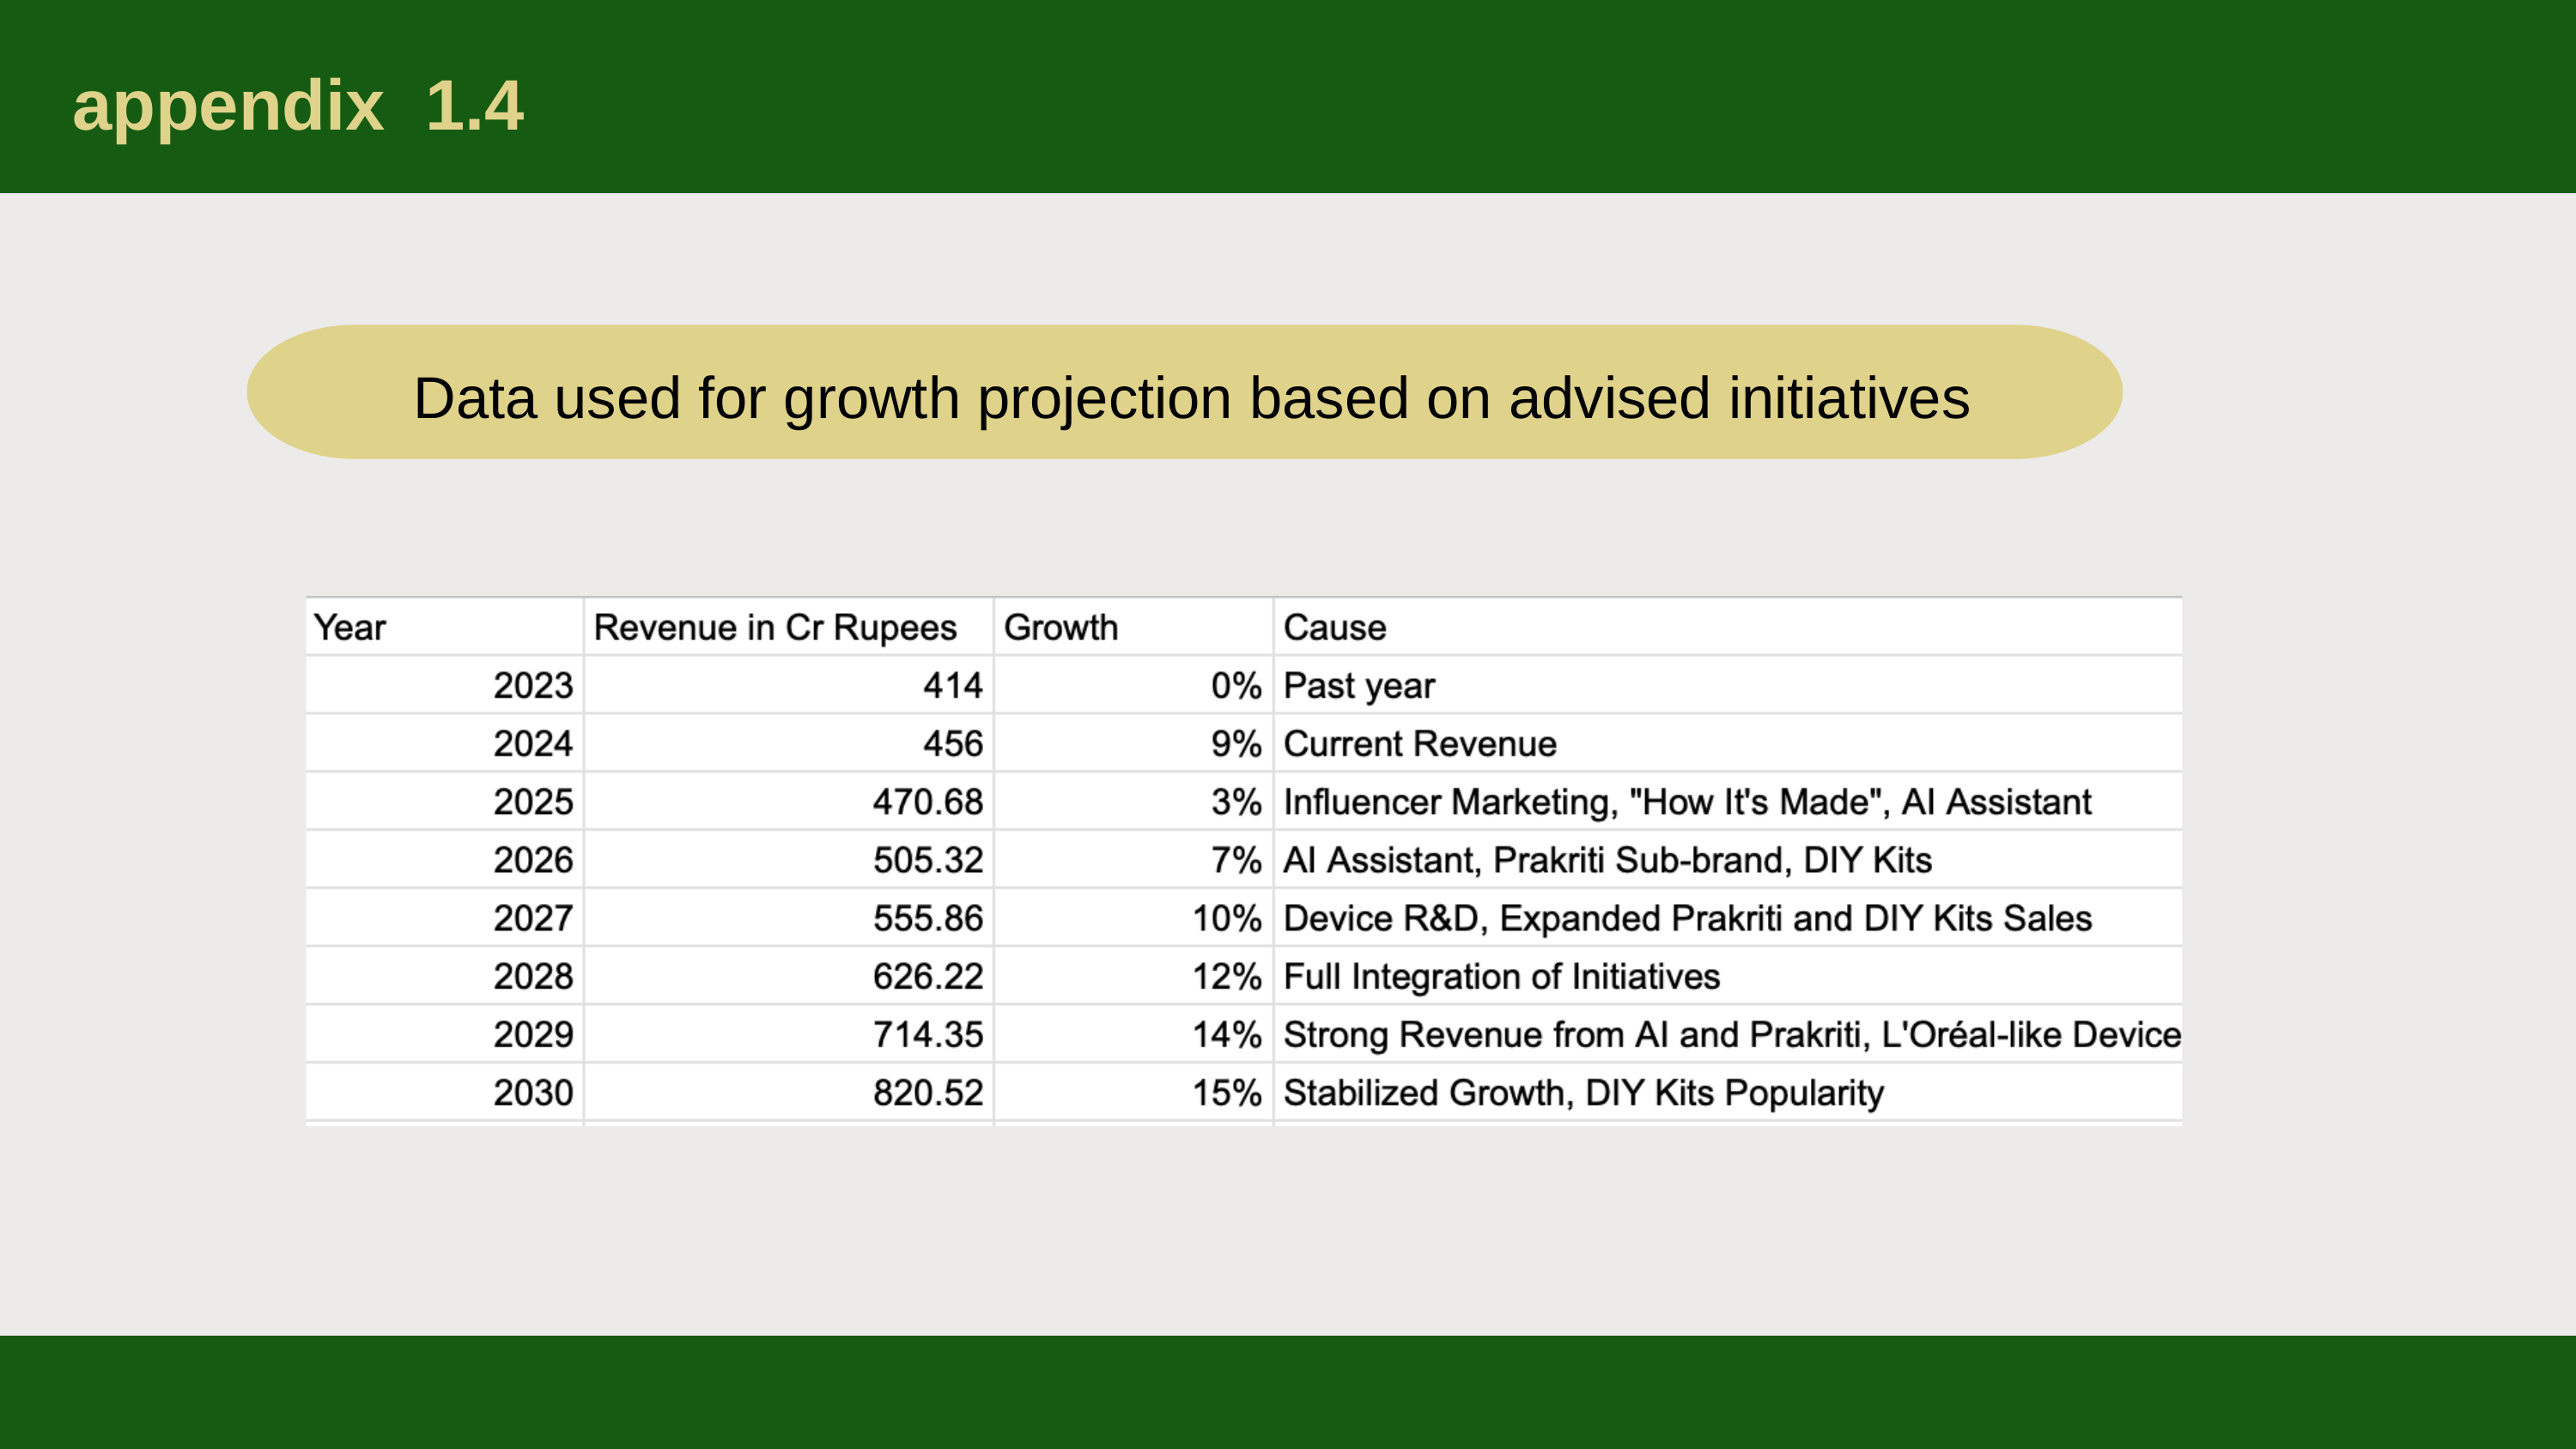

appendix  1.4

Data used for growth projection based on advised initiatives